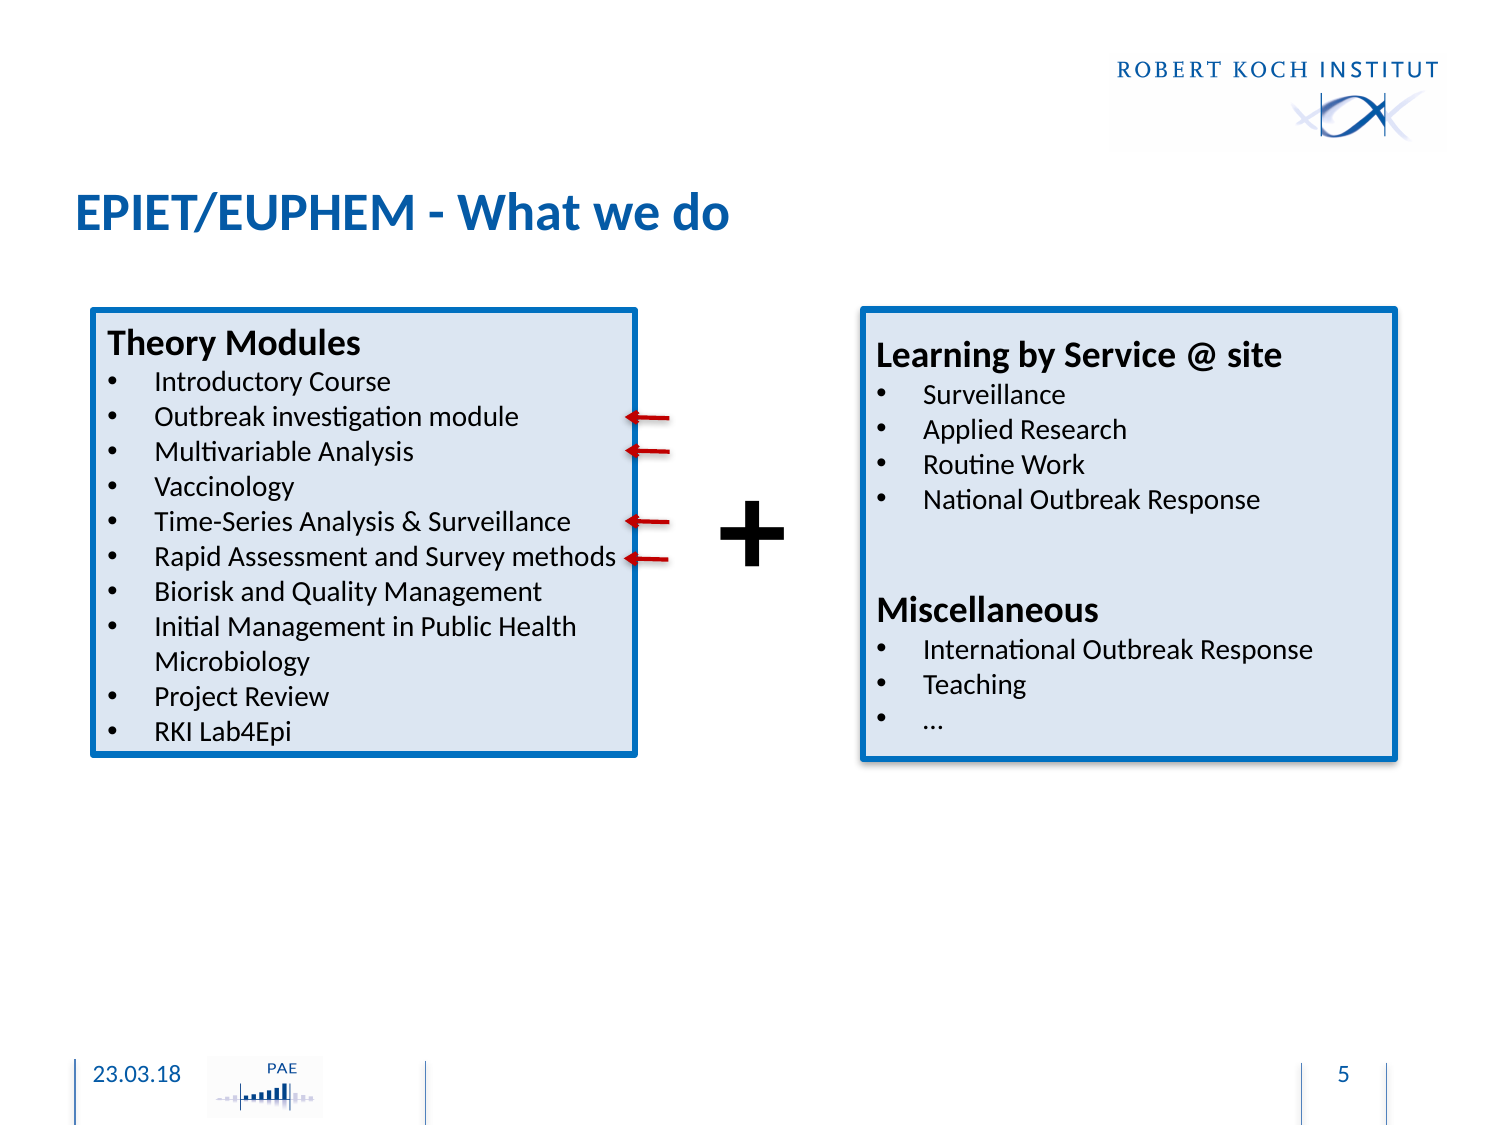

# EPIET/EUPHEM - What we do

Theory Modules
Introductory Course
Outbreak investigation module
Multivariable Analysis
Vaccinology
Time-Series Analysis & Surveillance
Rapid Assessment and Survey methods
Biorisk and Quality Management
Initial Management in Public Health Microbiology
Project Review
RKI Lab4Epi

Learning by Service @ site
Surveillance
Applied Research
Routine Work
National Outbreak Response

Miscellaneous
International Outbreak Response
Teaching
…
+
23.03.18

5